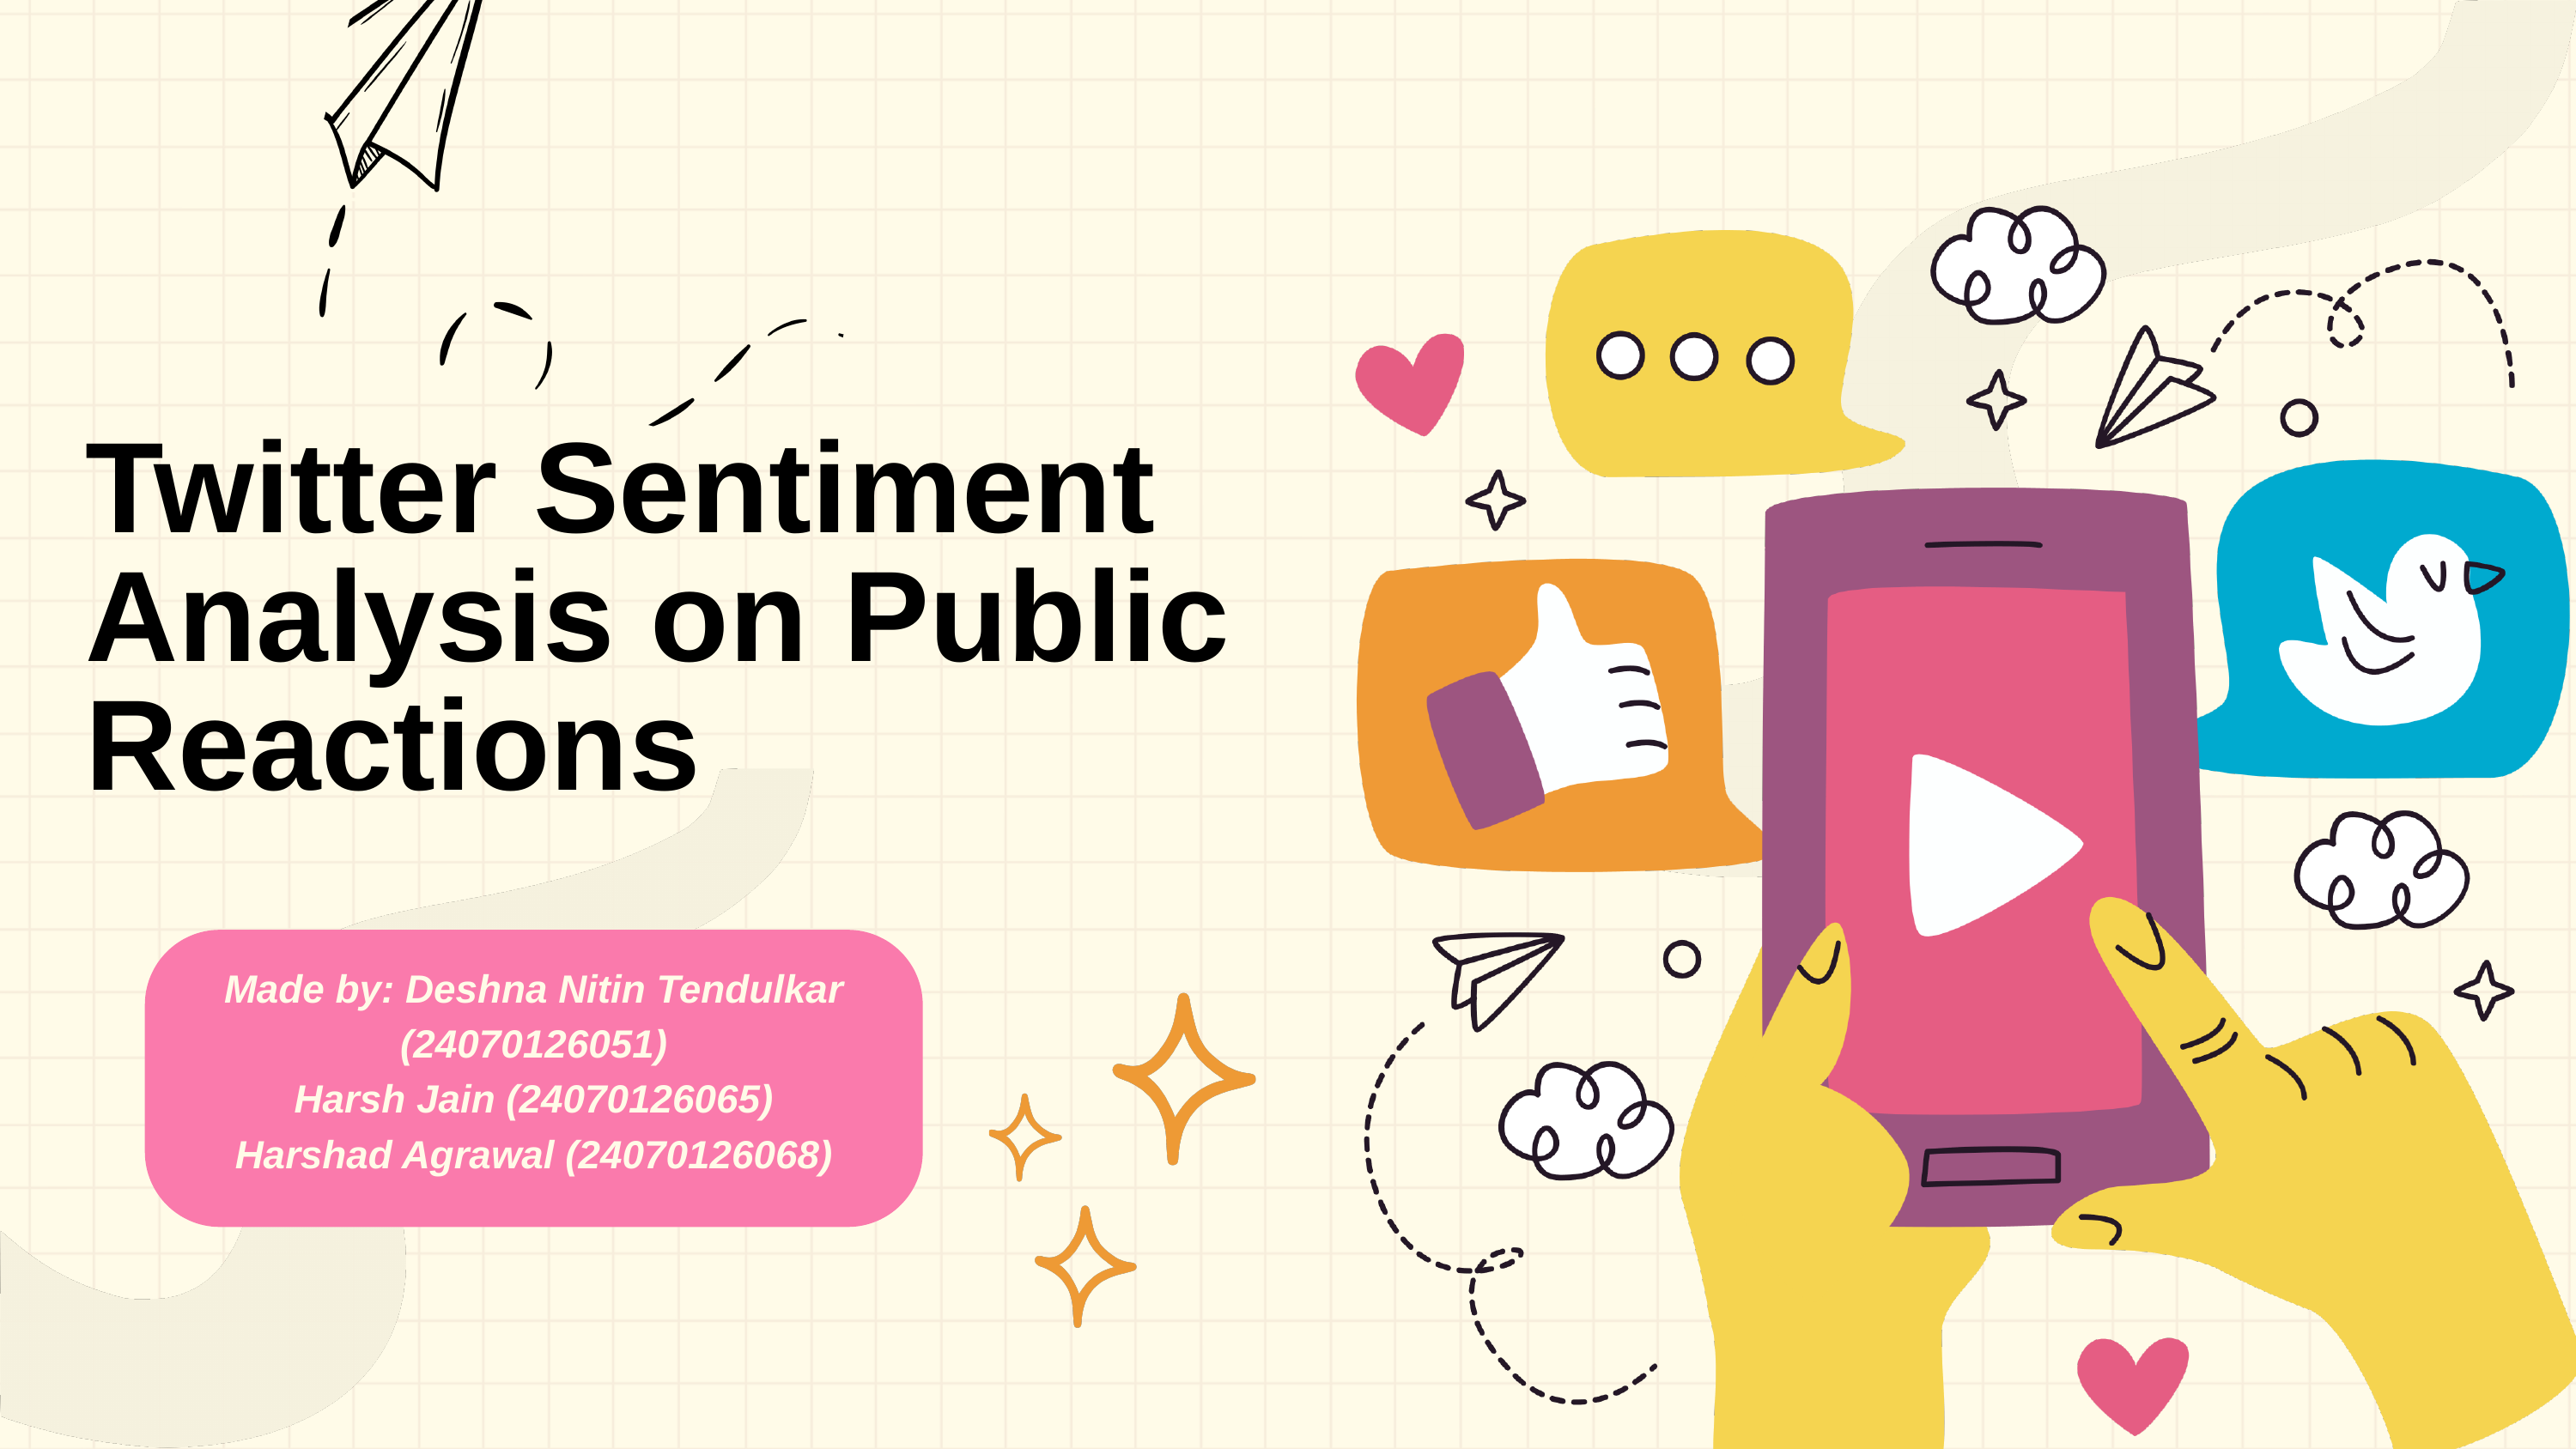

Rimberio

Twitter Sentiment Analysis on Public Reactions

Made by: Deshna Nitin Tendulkar
(24070126051)
Harsh Jain (24070126065)
Harshad Agrawal (24070126068)